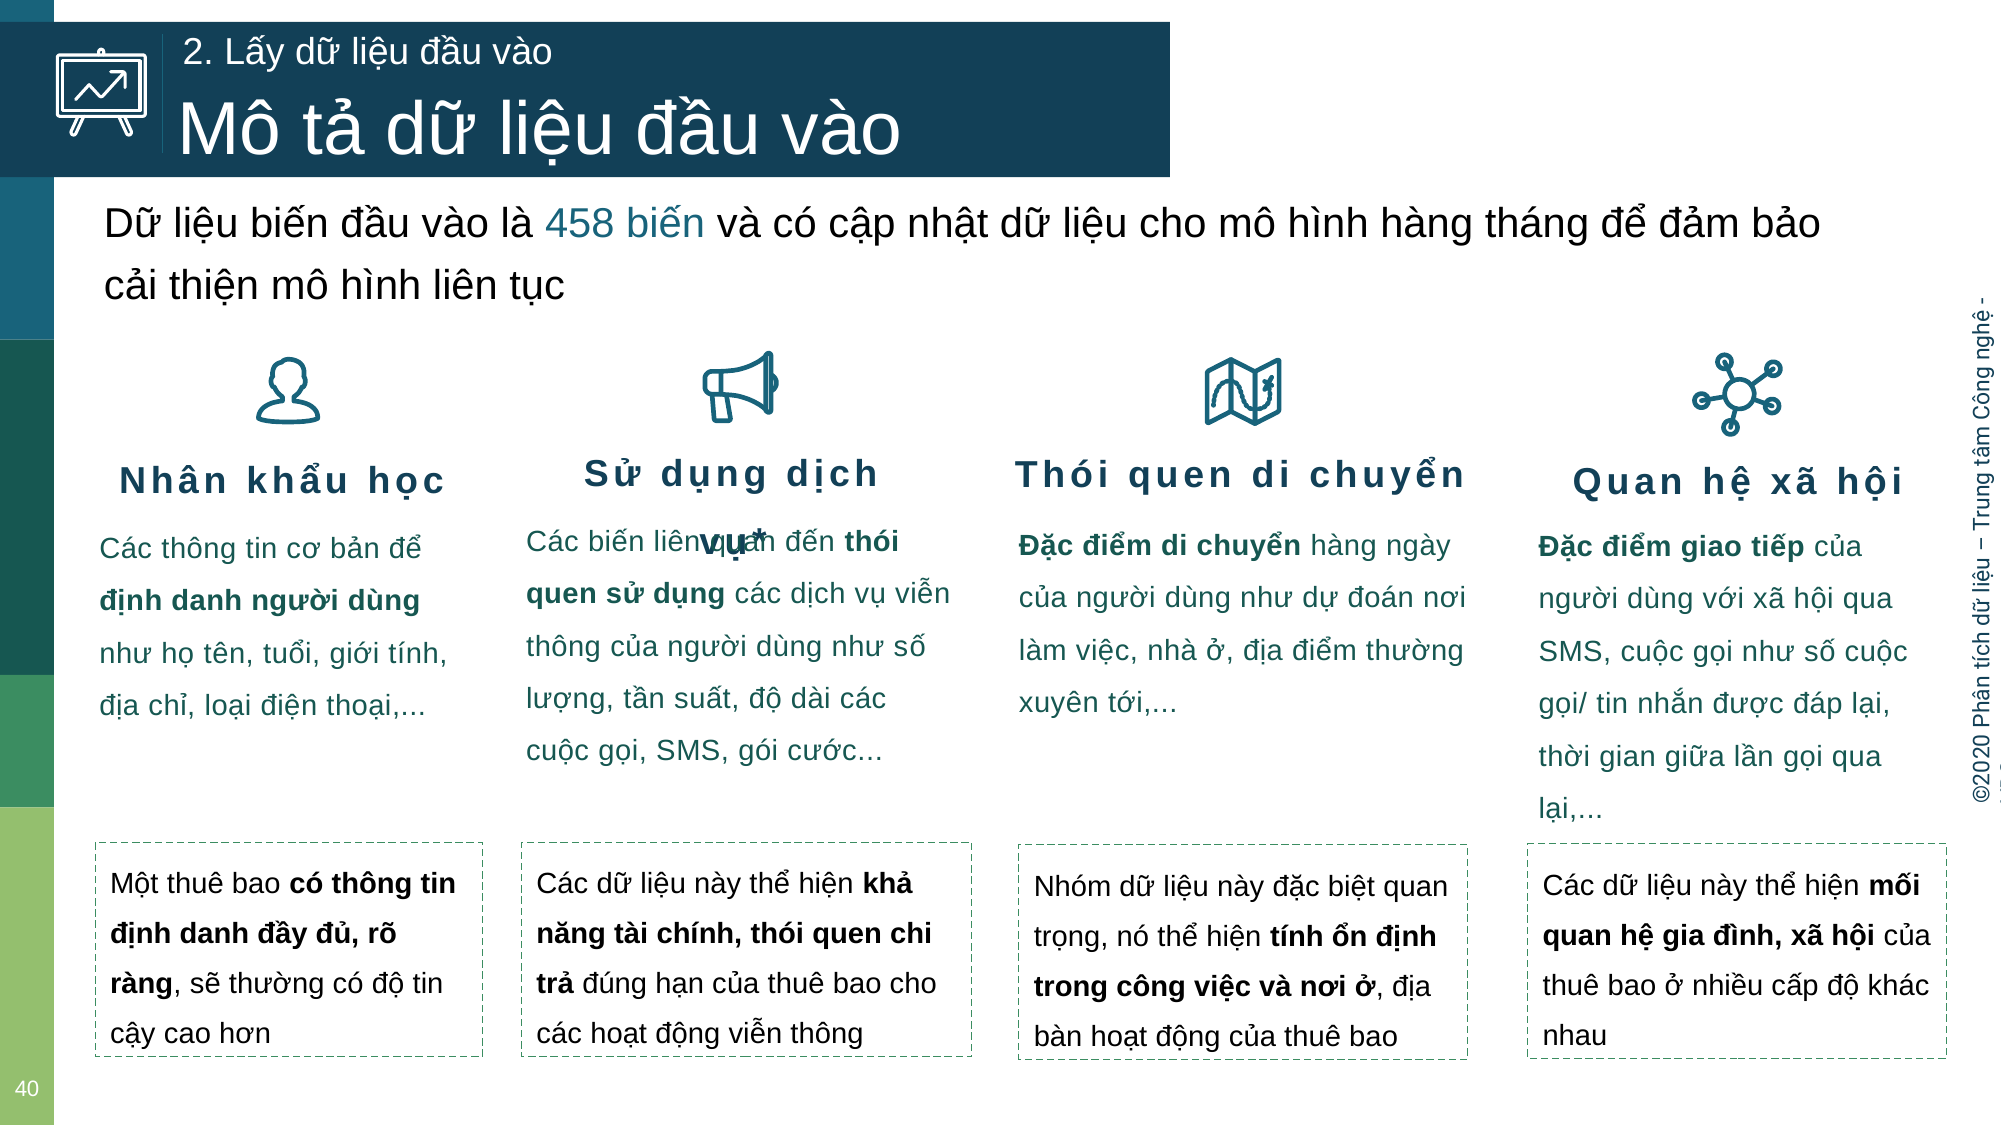

# 2. Lấy dữ liệu đầu vào

Mô tả dữ liệu đầu vào
Dữ liệu biến đầu vào là 458 biến và có cập nhật dữ liệu cho mô hình hàng tháng để đảm bảo cải thiện mô hình liên tục

Quan hệ xã hội

Đặc điểm giao tiếp của người dùng với xã hội qua SMS, cuộc gọi như số cuộc gọi/ tin nhắn được đáp lại, thời gian giữa lần gọi qua lại,...
Sử dụng dịch vụ*

Các biến liên quan đến thói quen sử dụng các dịch vụ viễn thông của người dùng như số lượng, tần suất, độ dài các cuộc gọi, SMS, gói cước...
Thói quen di chuyển

Đặc điểm di chuyển hàng ngày của người dùng như dự đoán nơi làm việc, nhà ở, địa điểm thường xuyên tới,...
Nhân khẩu học

Các thông tin cơ bản để định danh người dùng như họ tên, tuổi, giới tính, địa chỉ, loại điện thoại,...
Một thuê bao có thông tin định danh đầy đủ, rõ ràng, sẽ thường có độ tin cậy cao hơn
Các dữ liệu này thể hiện khả năng tài chính, thói quen chi trả đúng hạn của thuê bao cho các hoạt động viễn thông
Các dữ liệu này thể hiện mối quan hệ gia đình, xã hội của thuê bao ở nhiều cấp độ khác nhau
Nhóm dữ liệu này đặc biệt quan trọng, nó thể hiện tính ổn định trong công việc và nơi ở, địa bàn hoạt động của thuê bao
40